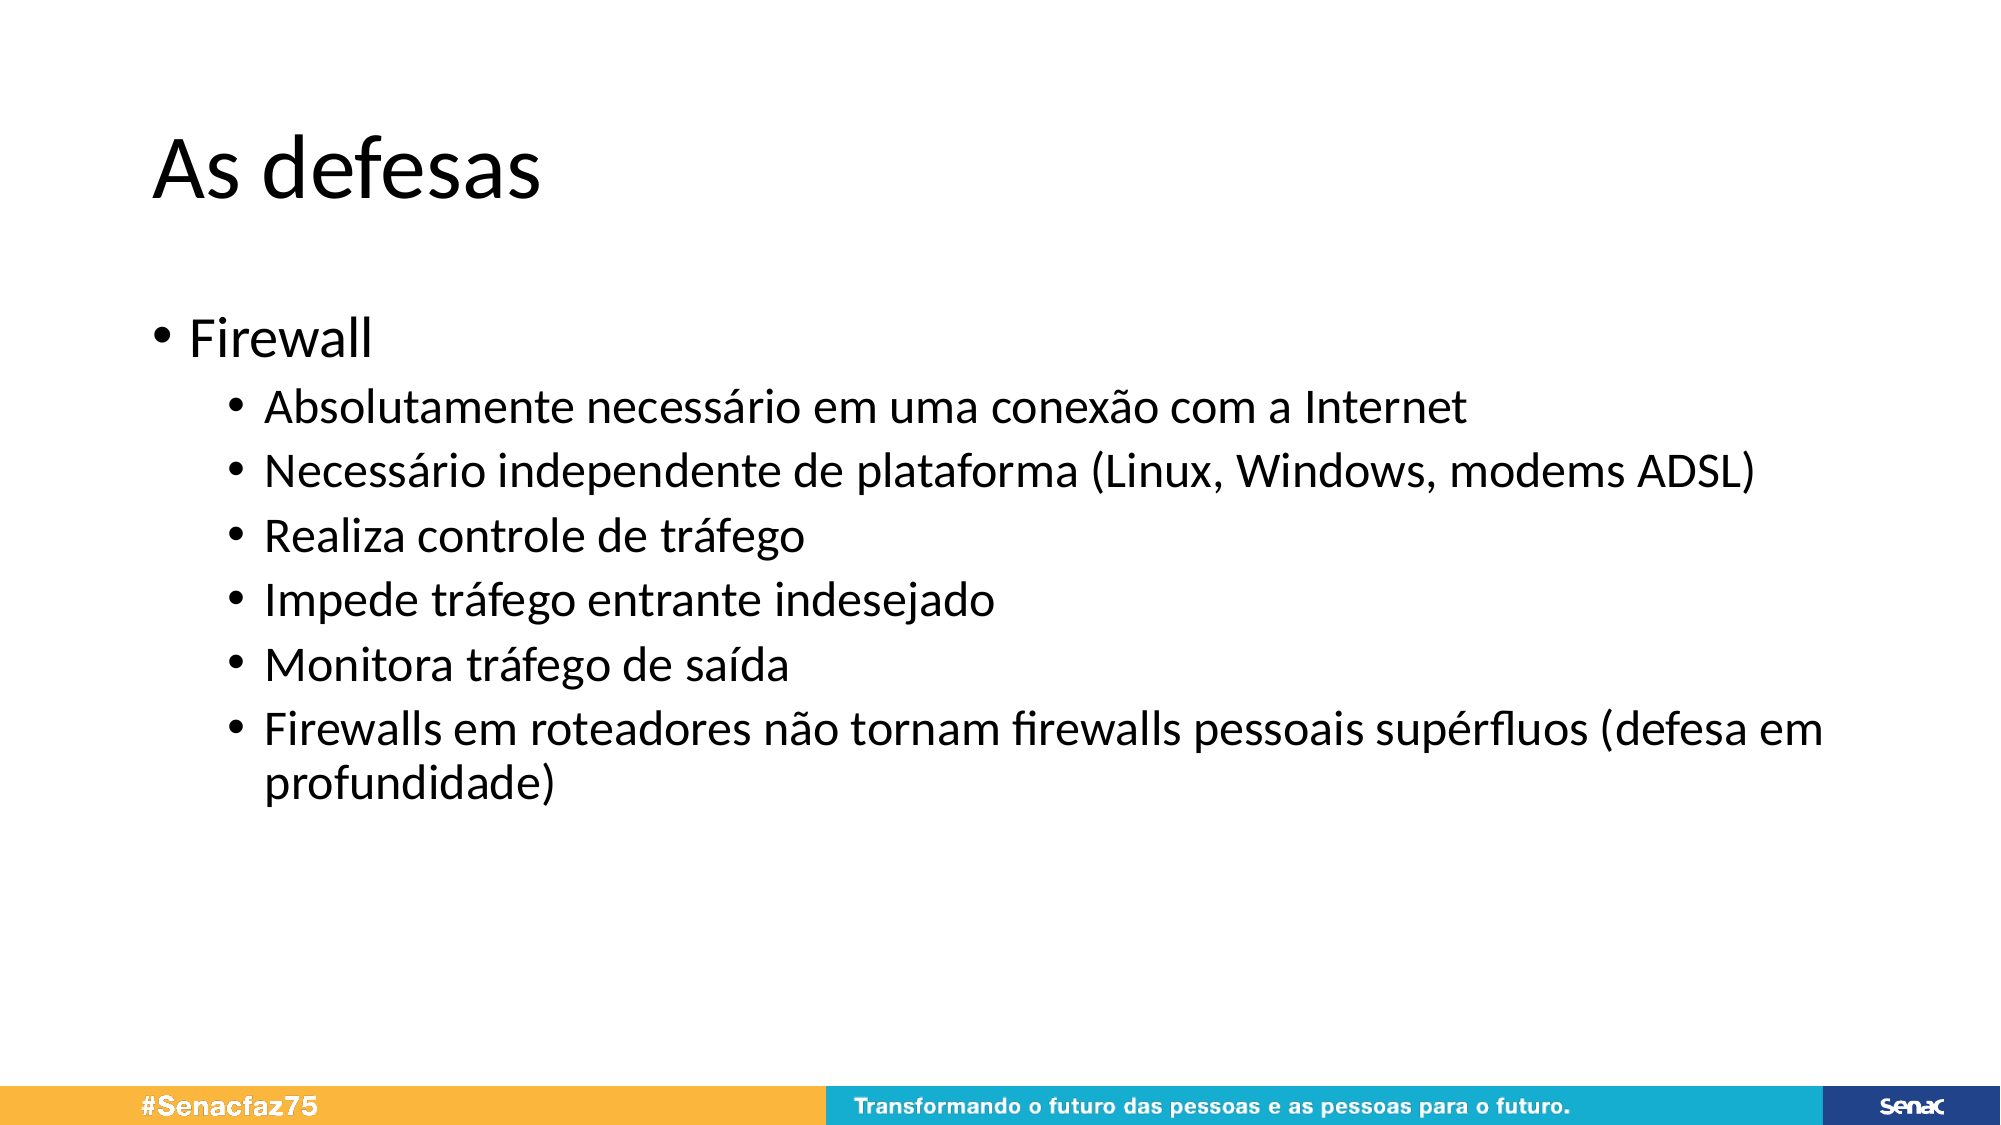

# As defesas
Firewall
Absolutamente necessário em uma conexão com a Internet
Necessário independente de plataforma (Linux, Windows, modems ADSL)
Realiza controle de tráfego
Impede tráfego entrante indesejado
Monitora tráfego de saída
Firewalls em roteadores não tornam firewalls pessoais supérfluos (defesa em profundidade)